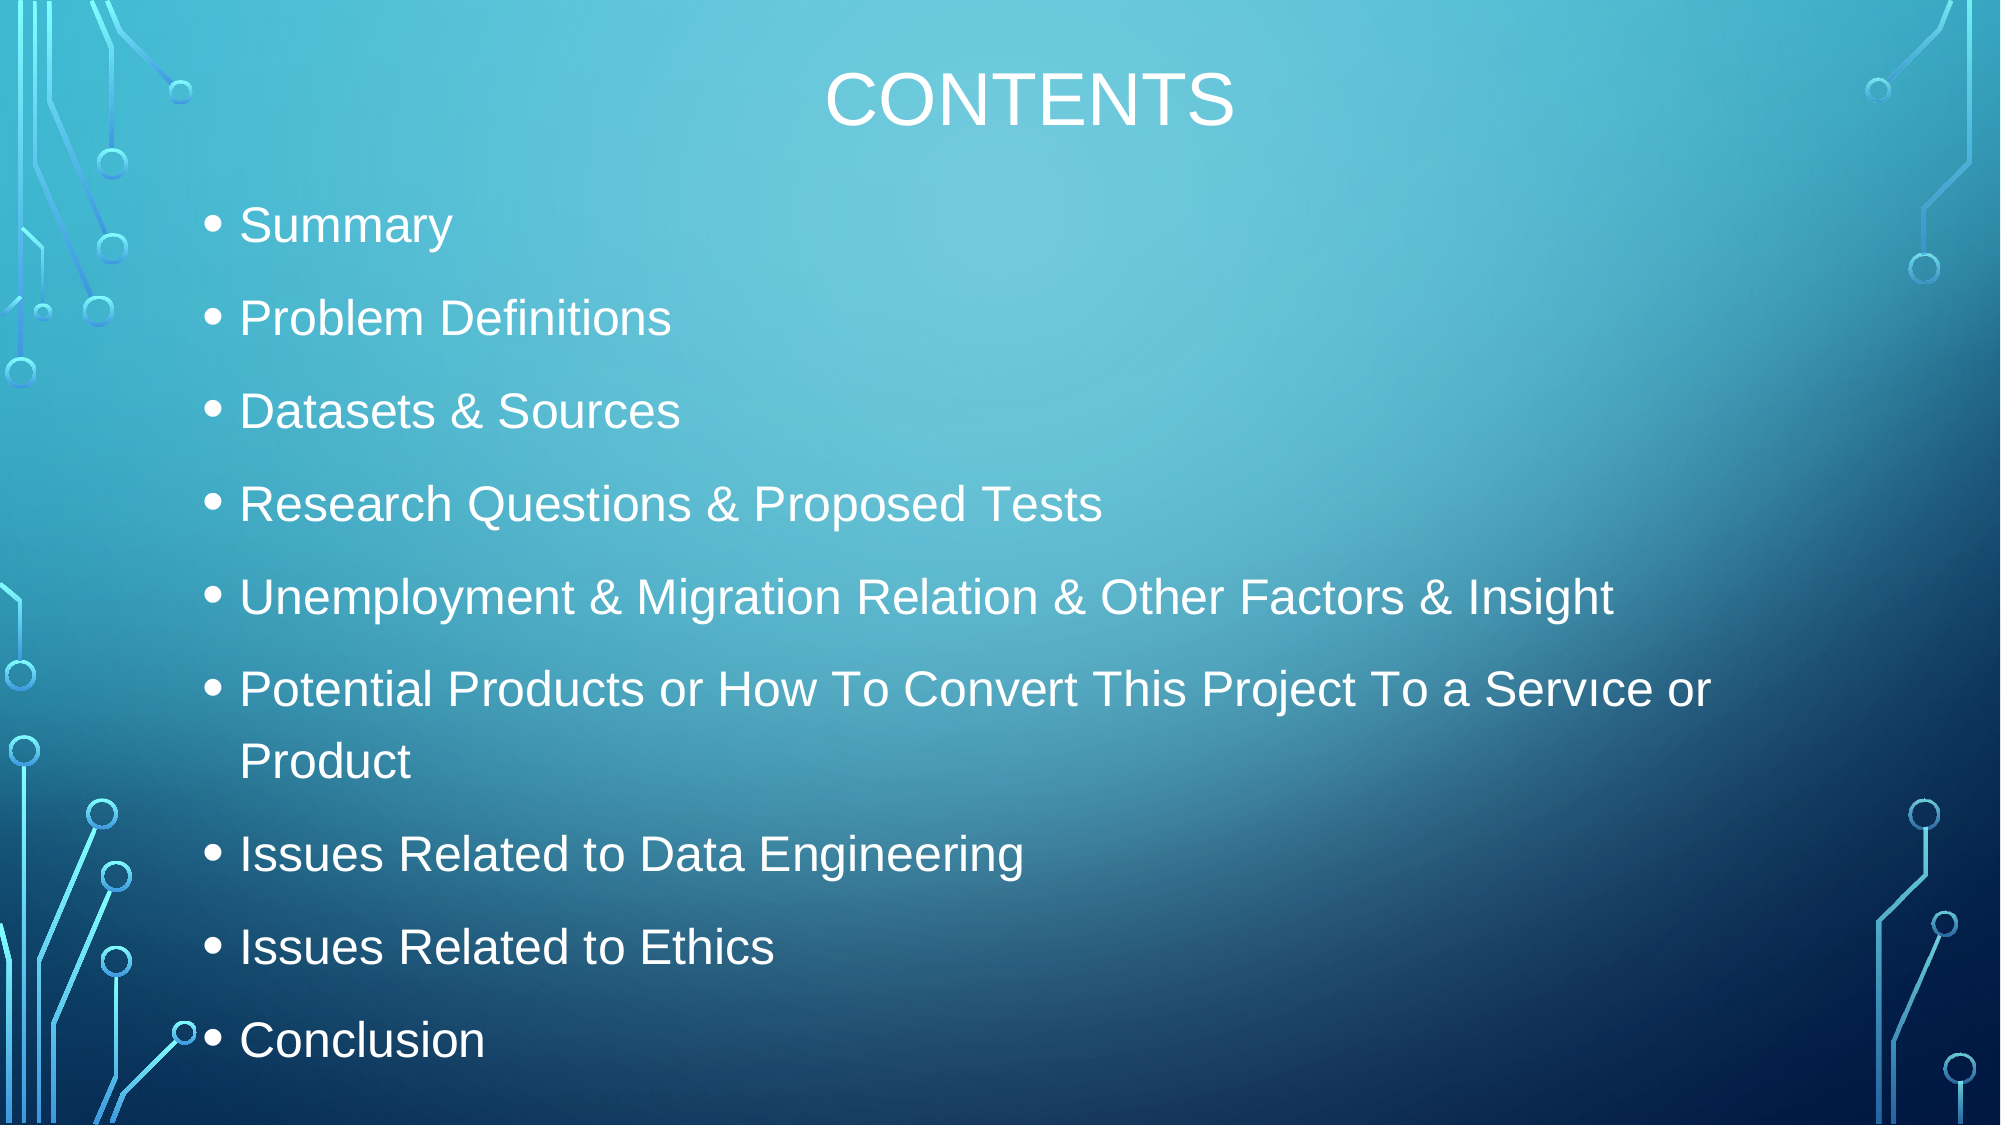

# Contents
Summary
Problem Definitions
Datasets & Sources
Research Questions & Proposed Tests
Unemployment & Migration Relation & Other Factors & Insight
Potential Products or How To Convert This Project To a Servıce or Product
Issues Related to Data Engineering
Issues Related to Ethics
Conclusion